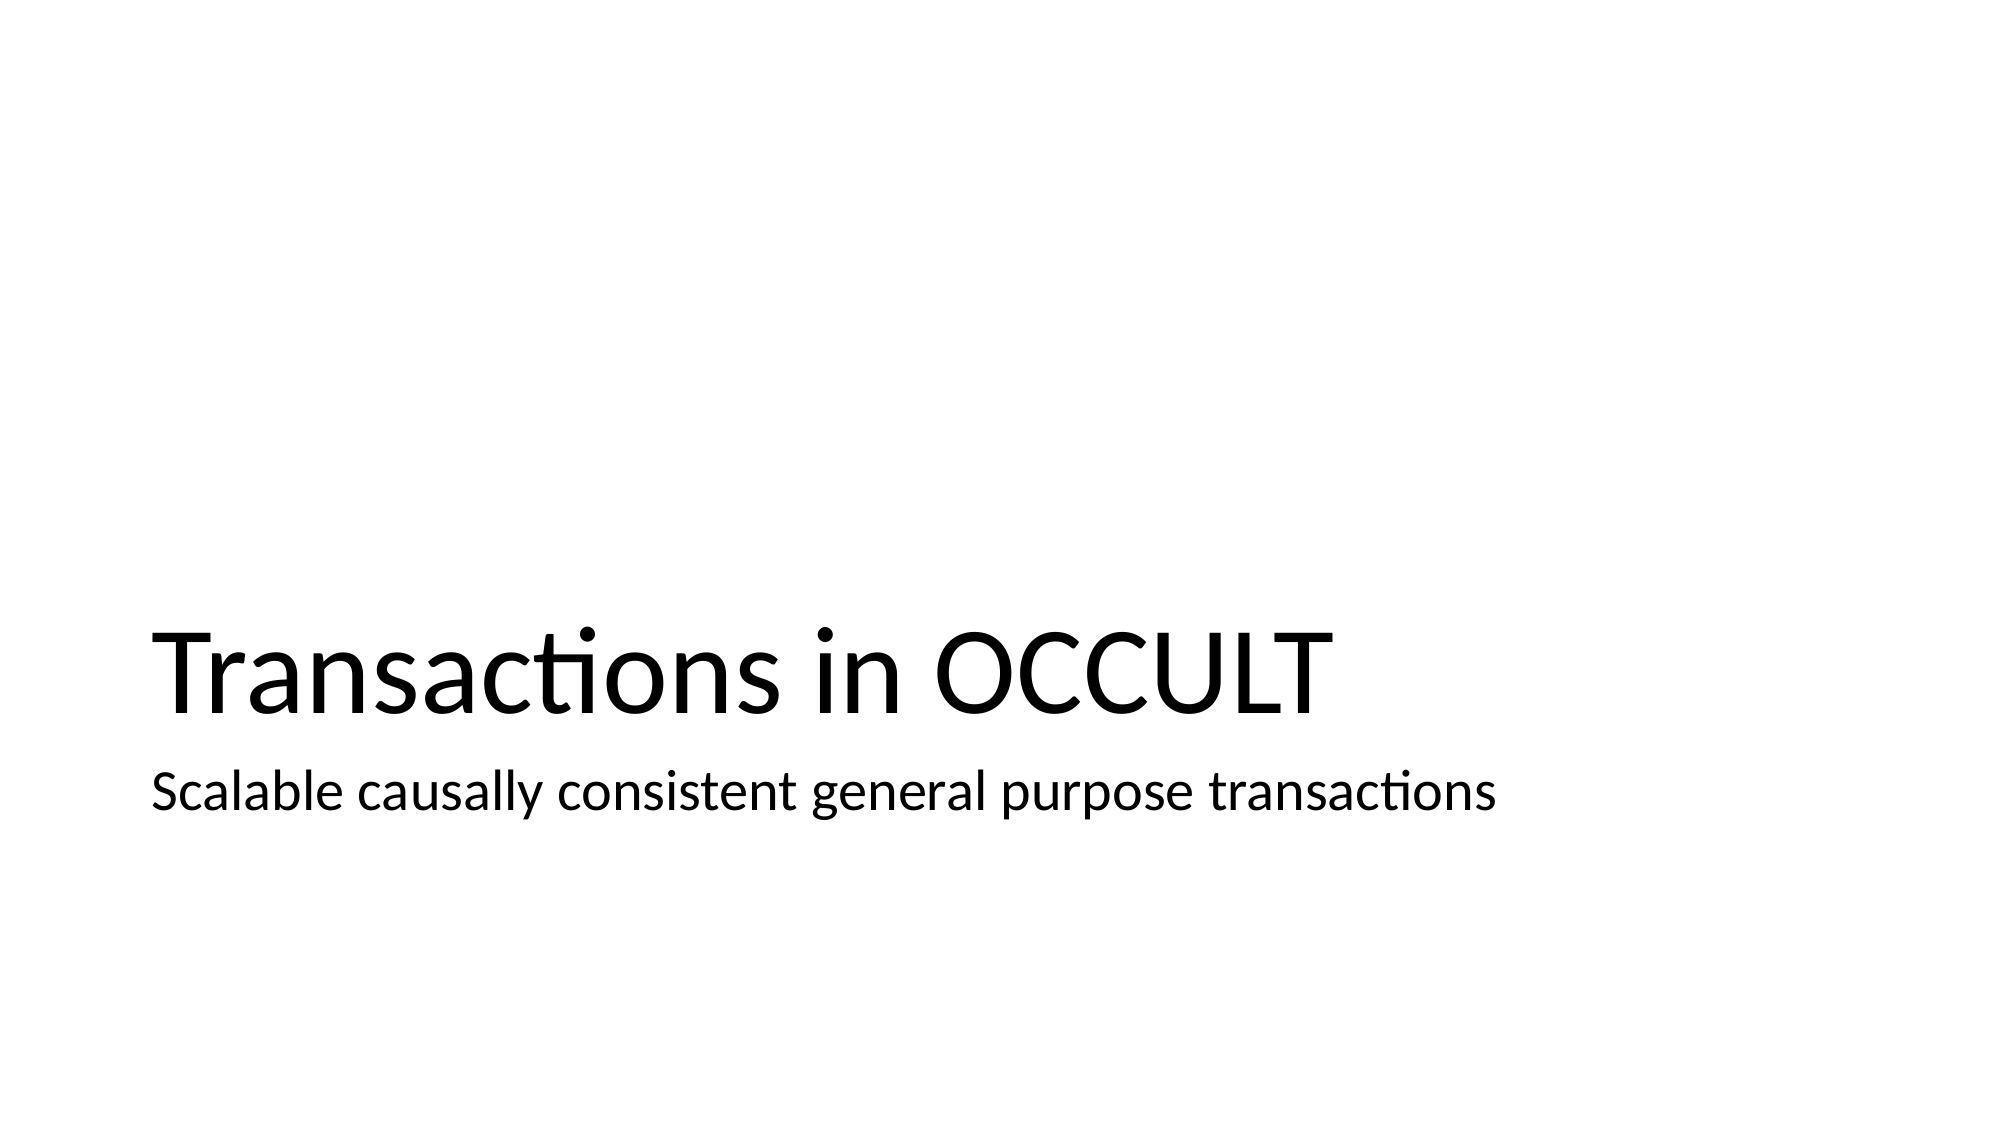

# Transactions in OCCULT
Scalable causally consistent general purpose transactions